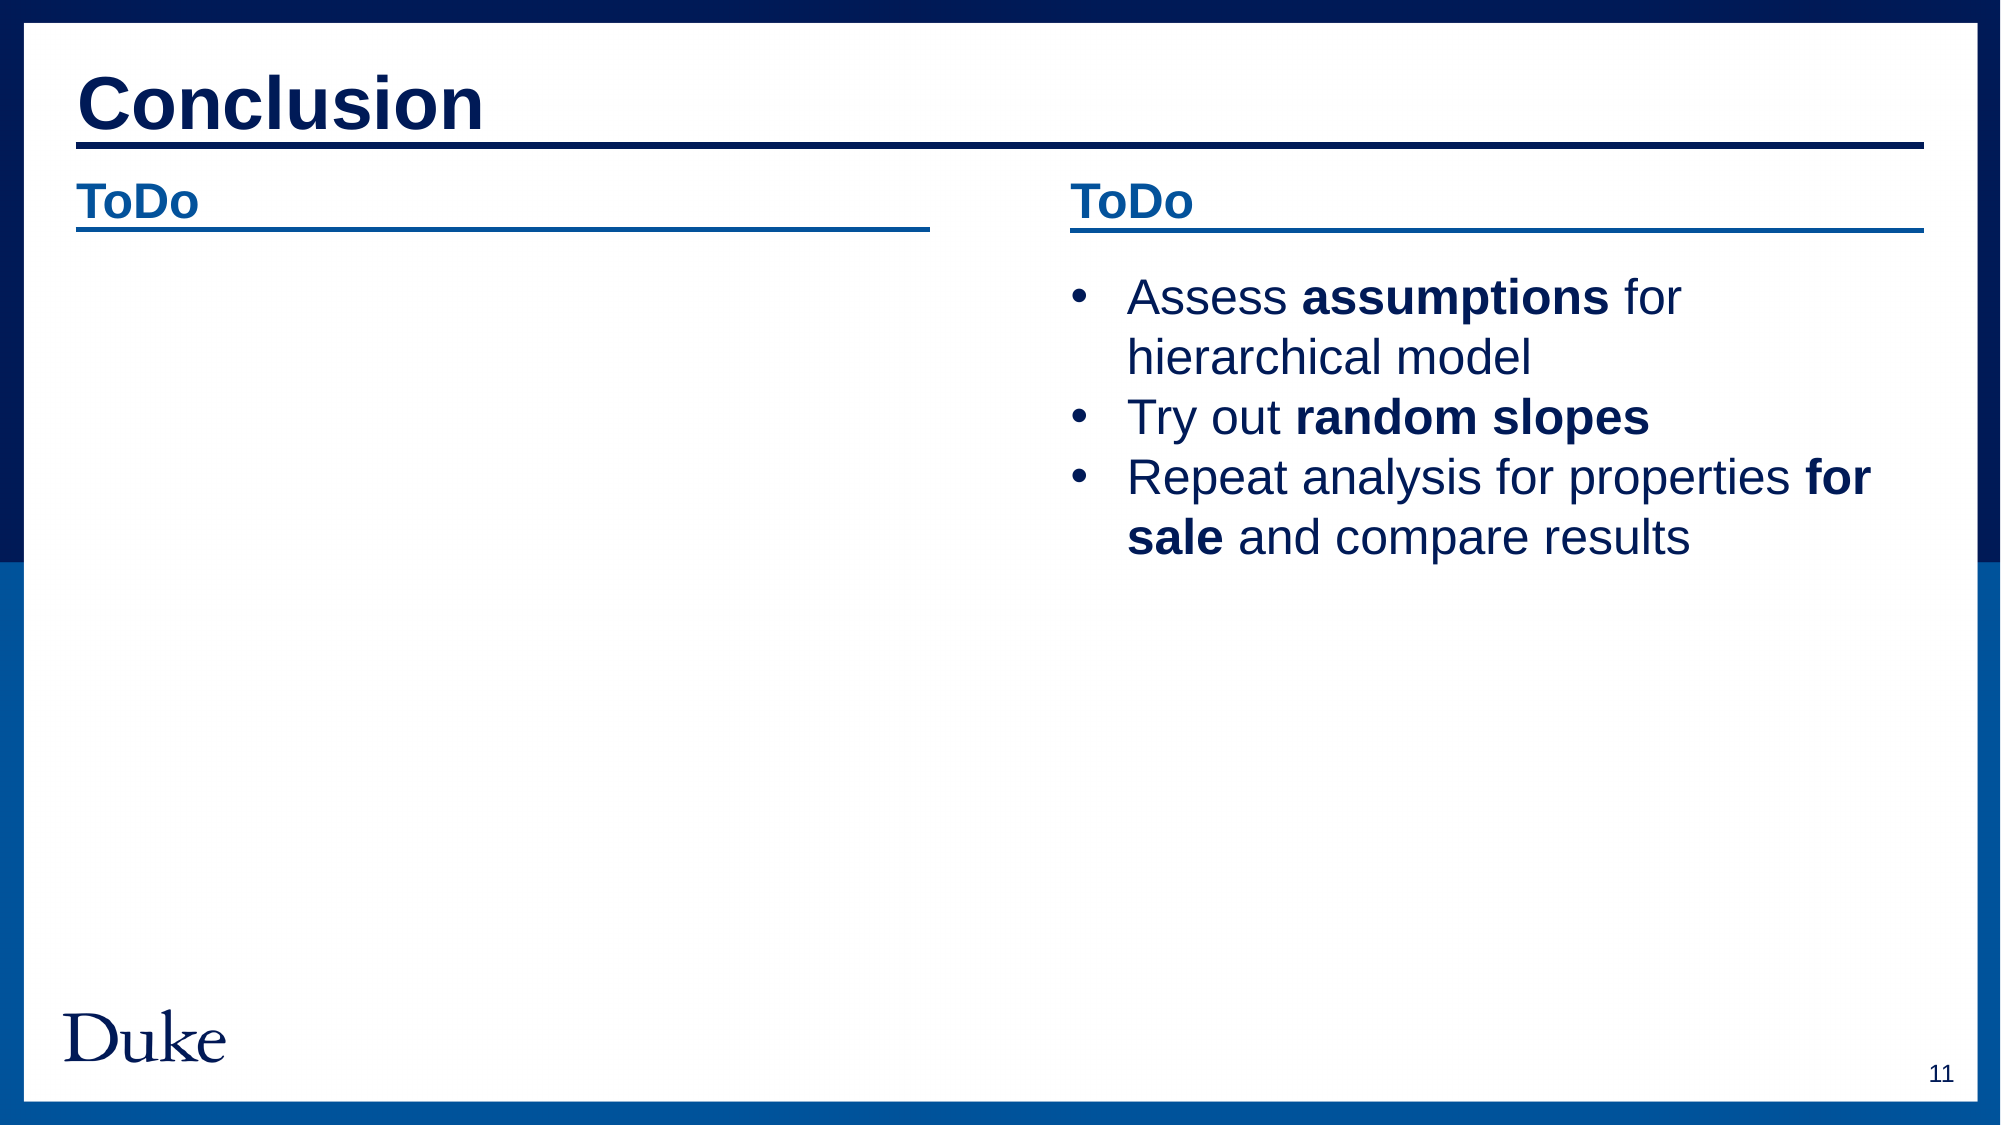

Conclusion
ToDo
ToDo
Assess assumptions for hierarchical model
Try out random slopes
Repeat analysis for properties for sale and compare results

11